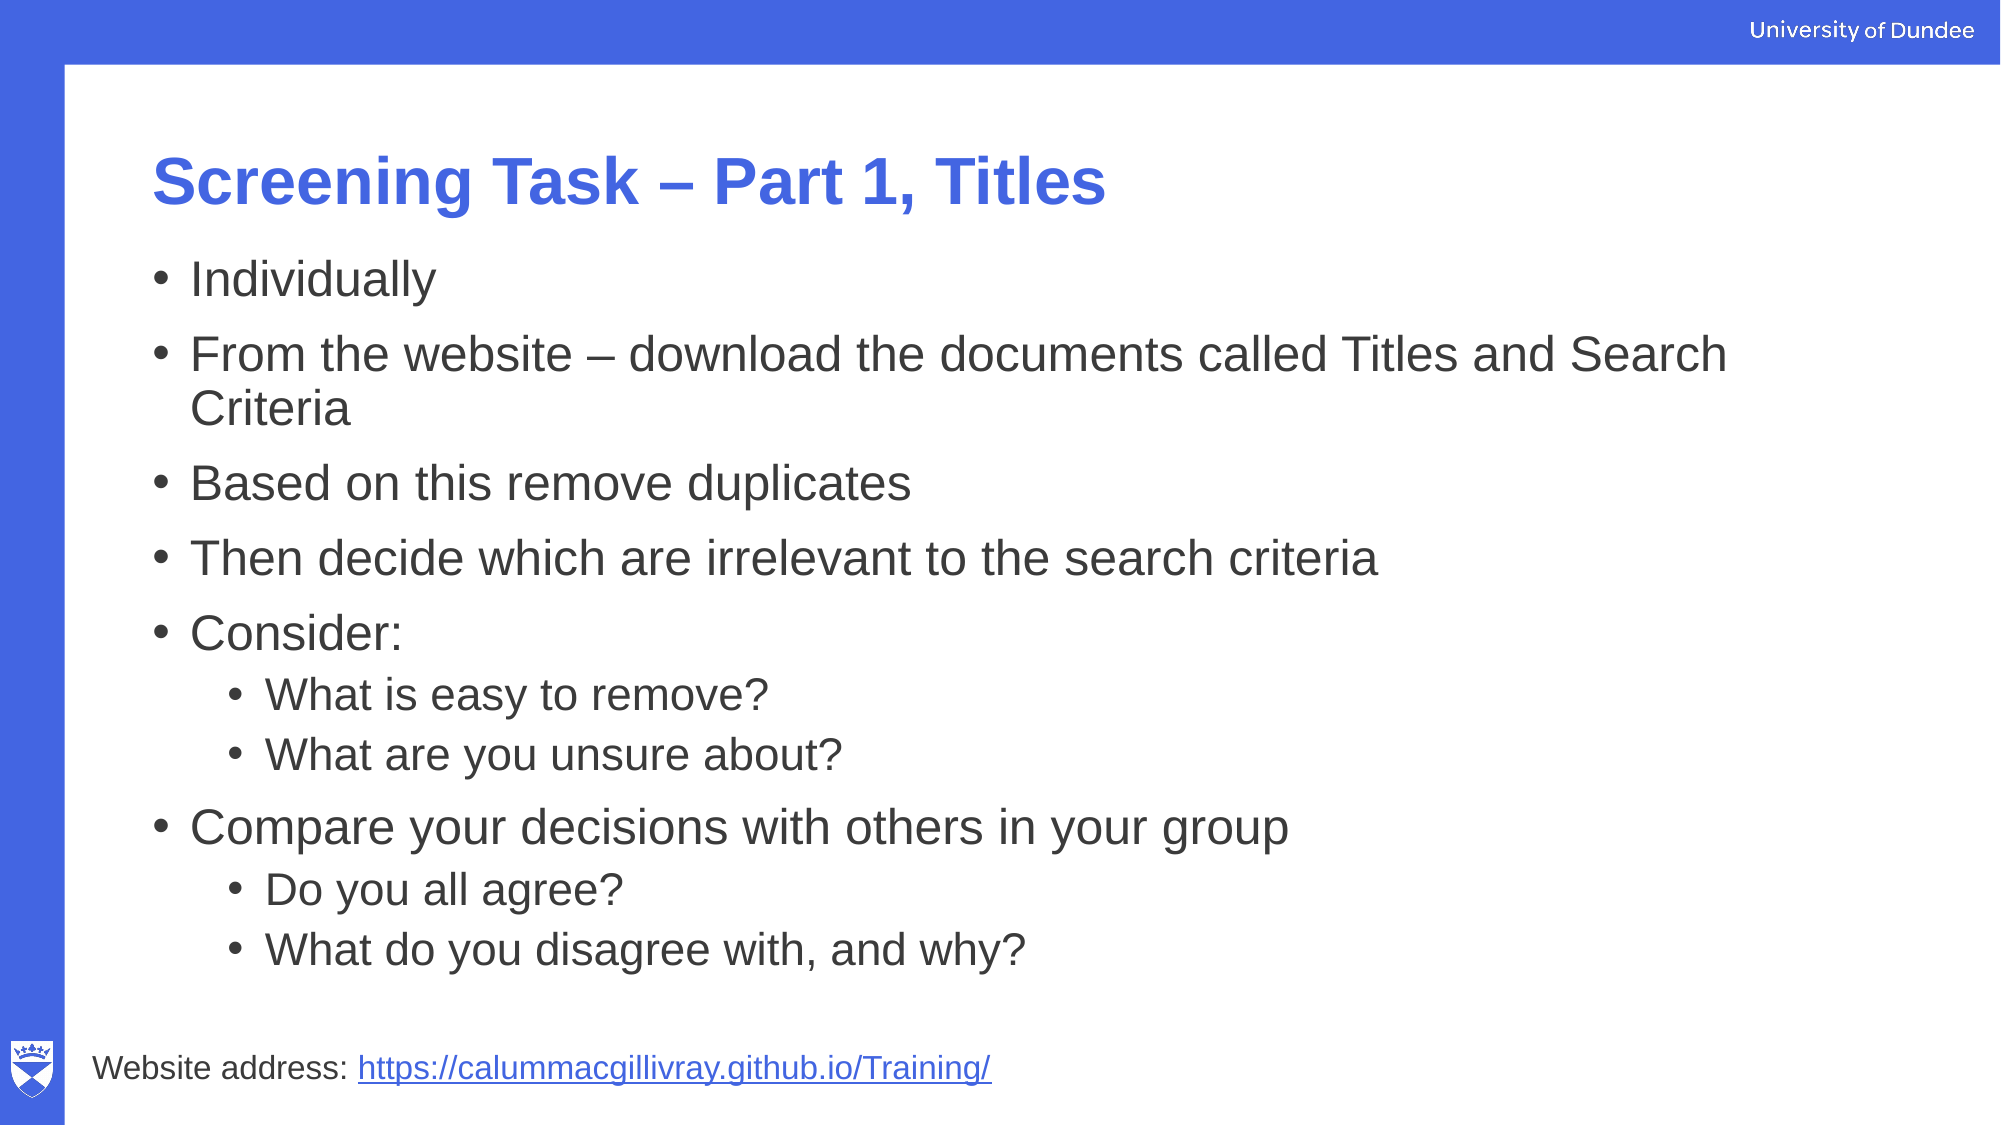

# Screening Task – Part 1, Titles
Individually
From the website – download the documents called Titles and Search Criteria
Based on this remove duplicates
Then decide which are irrelevant to the search criteria
Consider:
What is easy to remove?
What are you unsure about?
Compare your decisions with others in your group
Do you all agree?
What do you disagree with, and why?
Website address: https://calummacgillivray.github.io/Training/